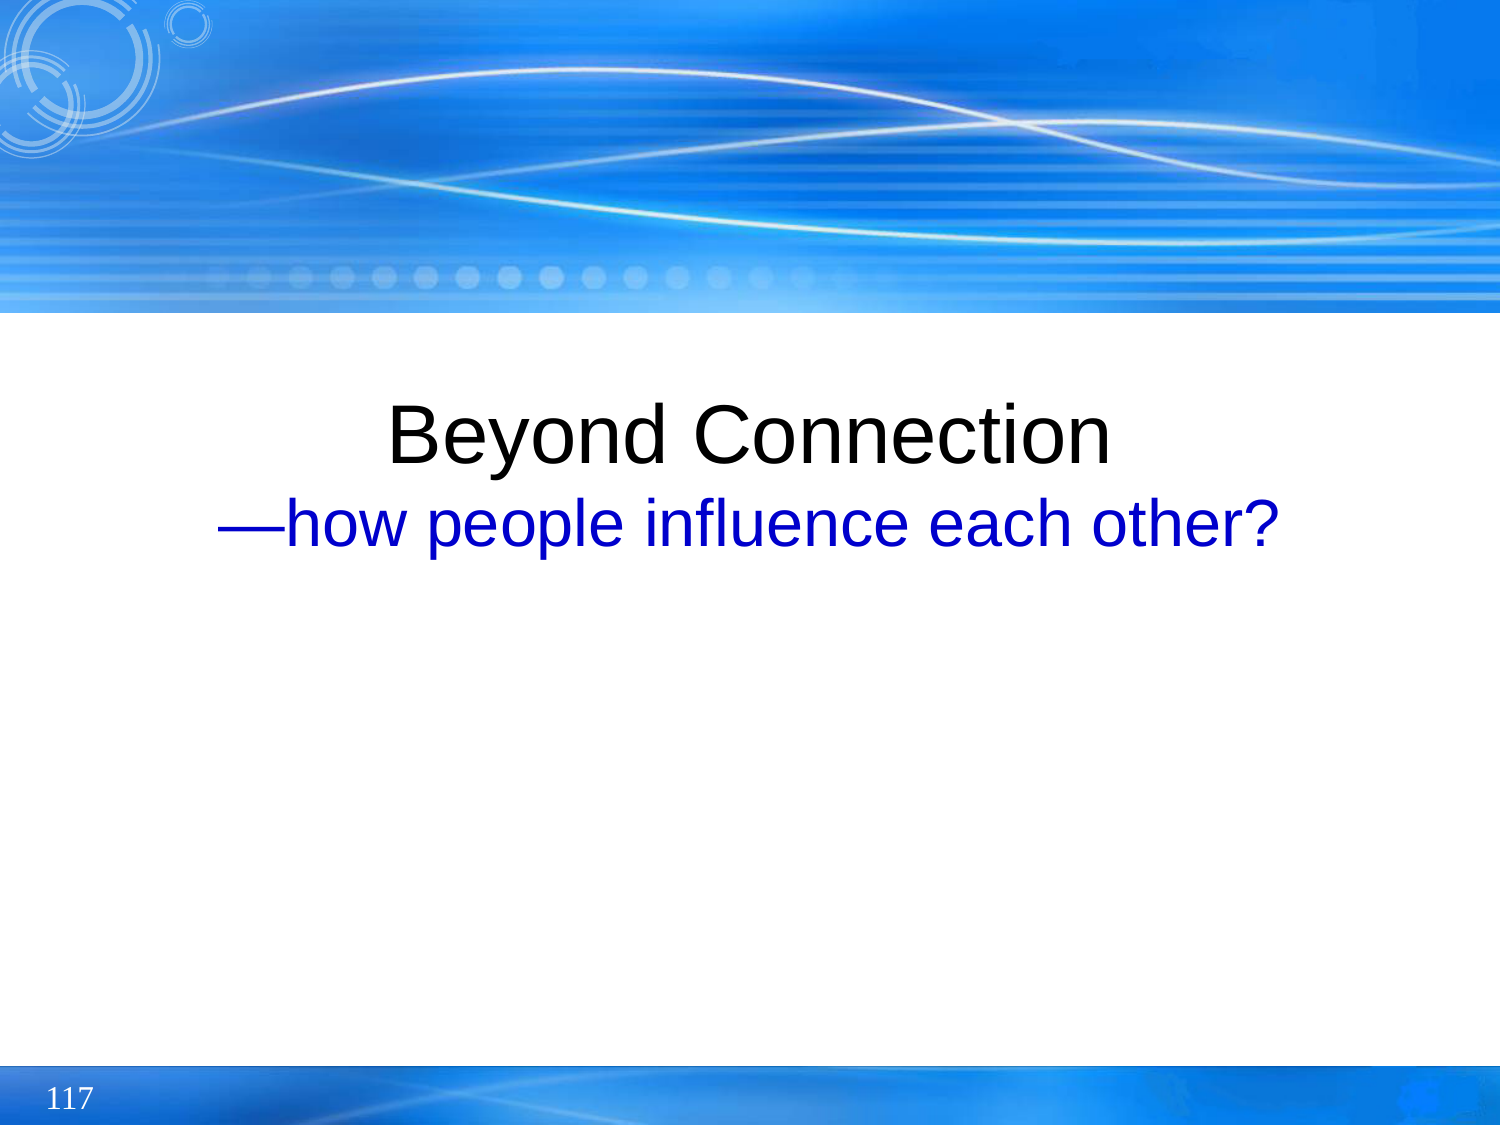

# Beyond Connection —how people influence each other?